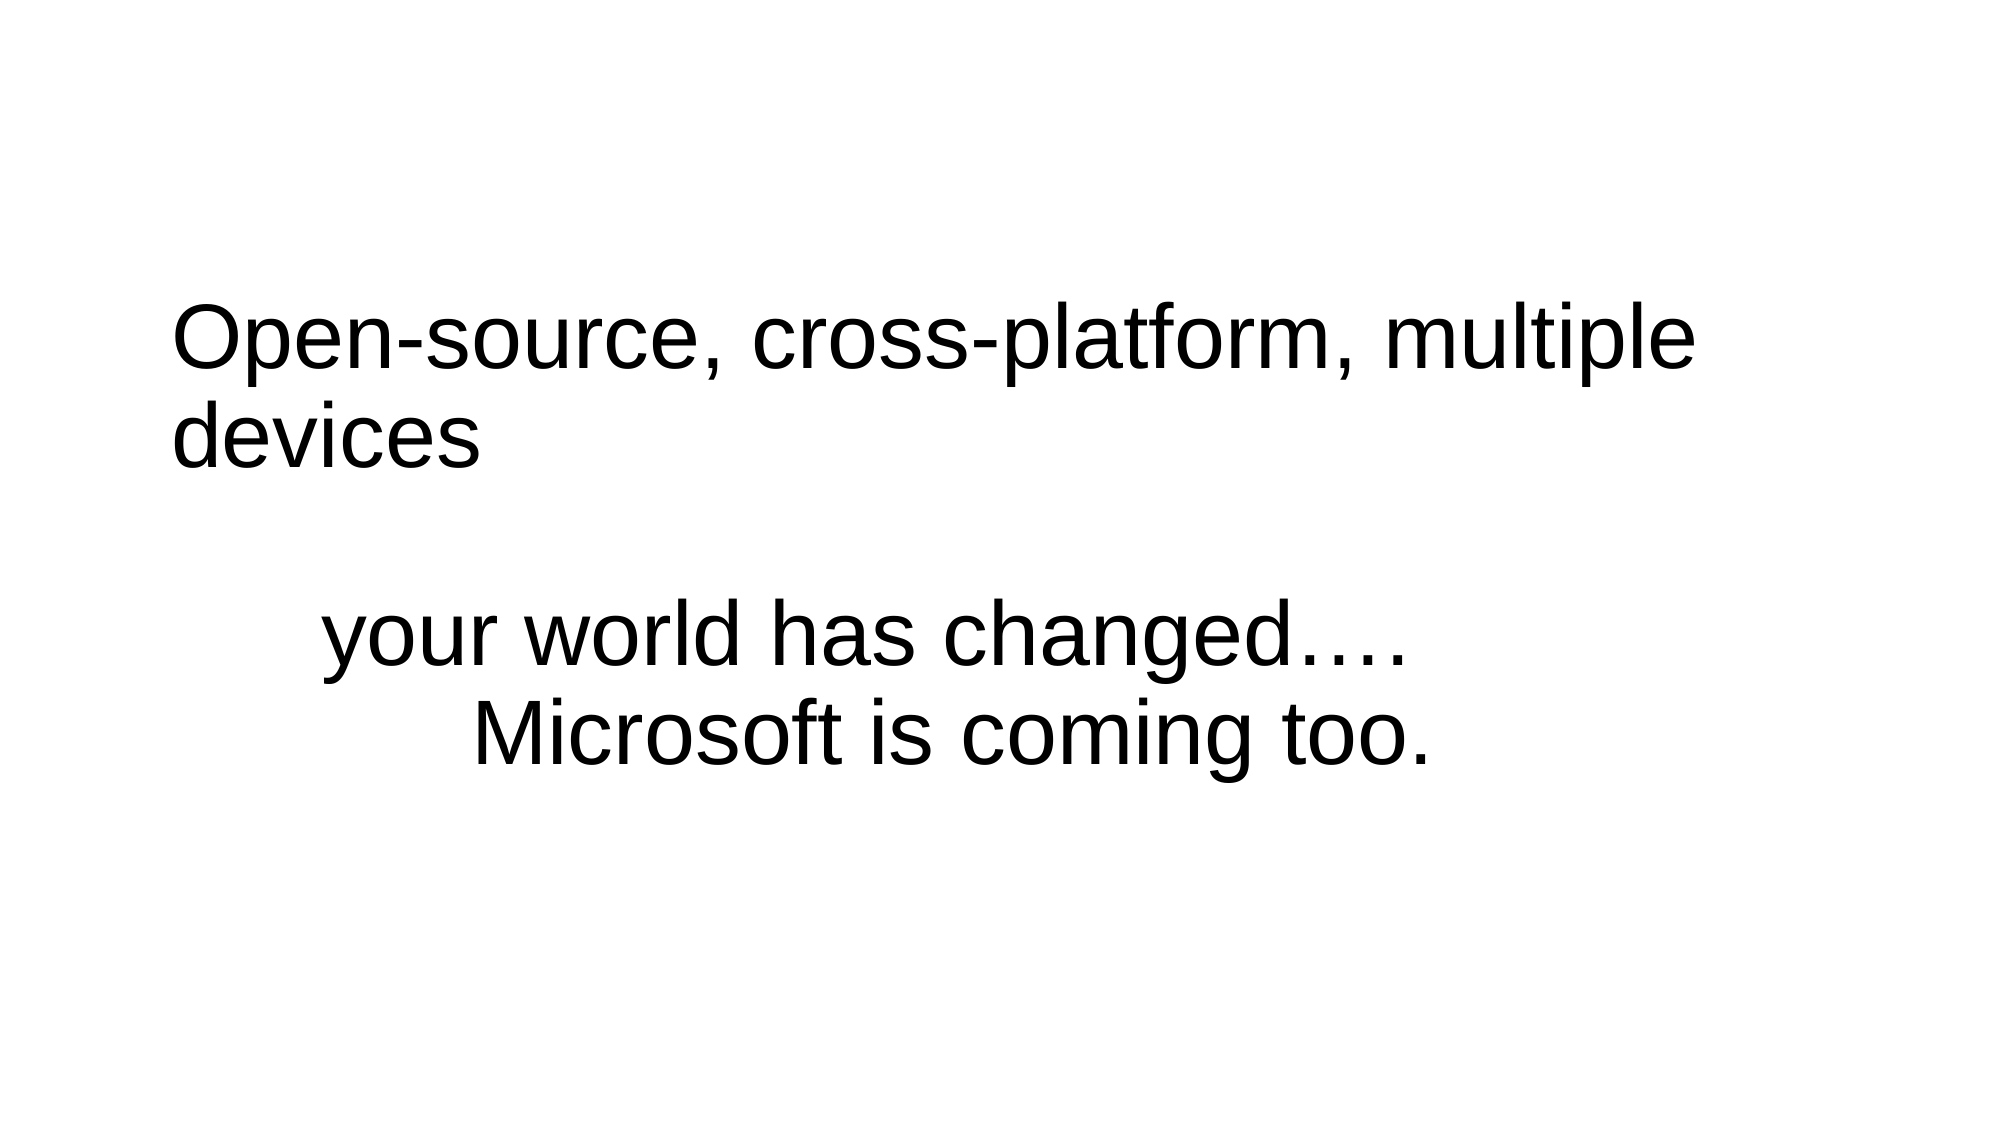

Open-source, cross-platform, multiple devices
	your world has changed….
		Microsoft is coming too.